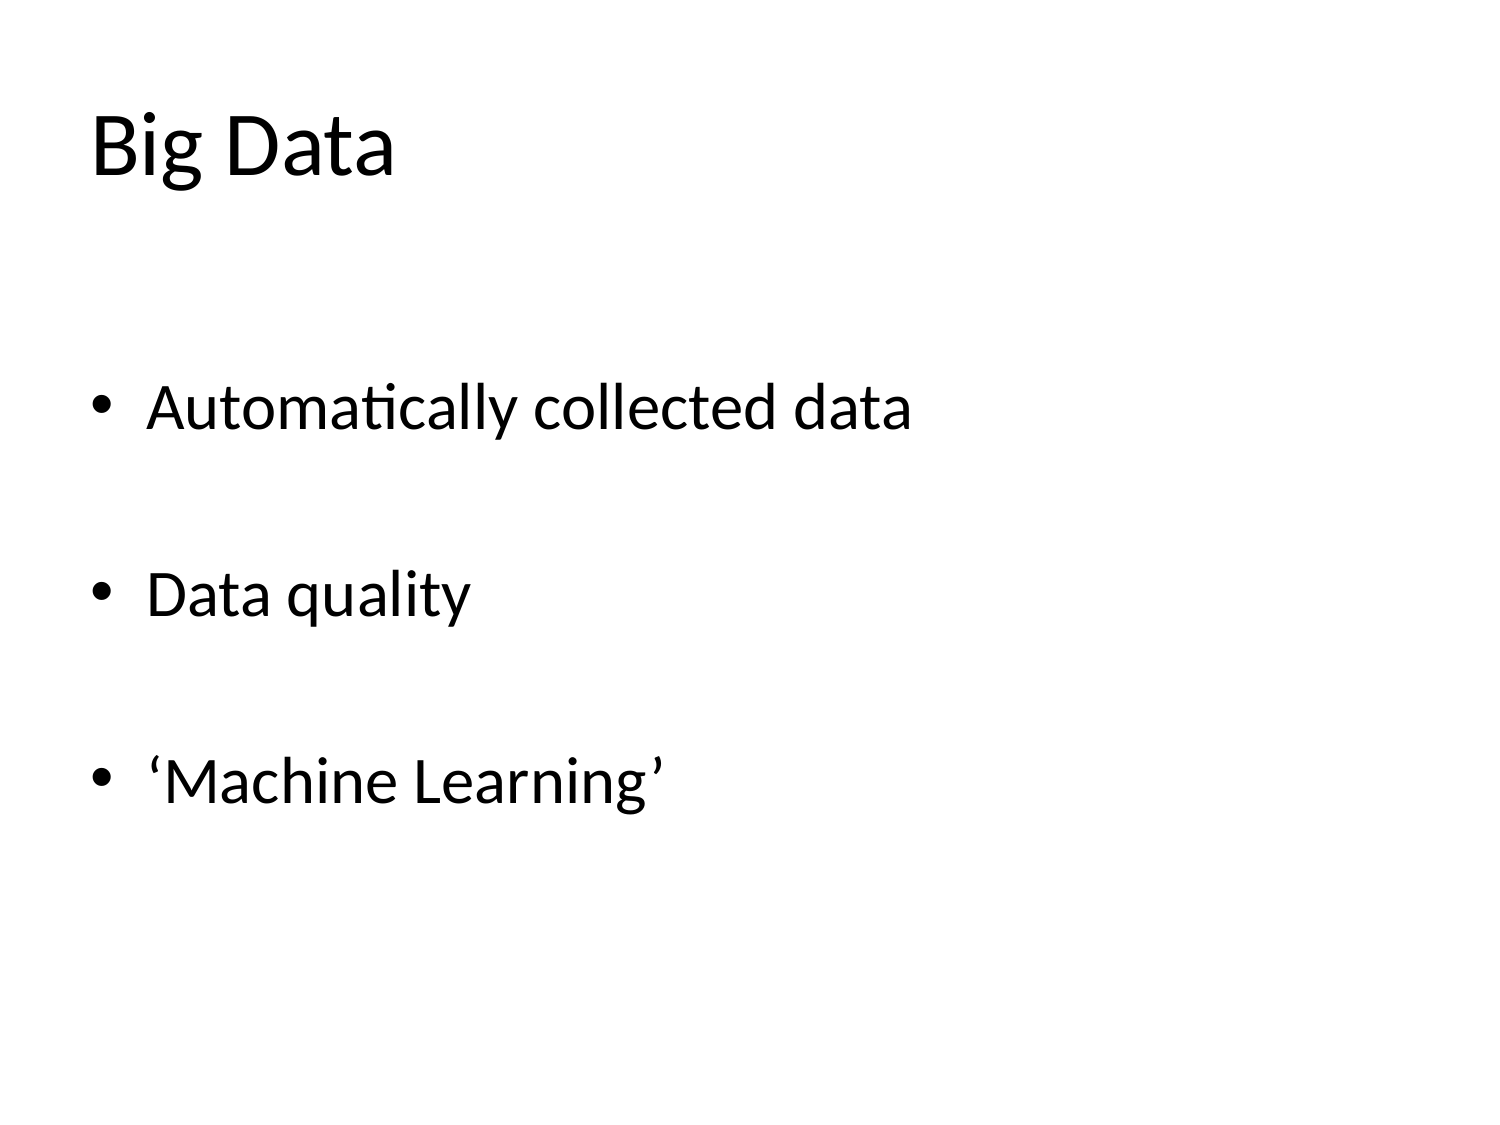

# Big Data

Automatically collected data

Data quality

‘Machine Learning’